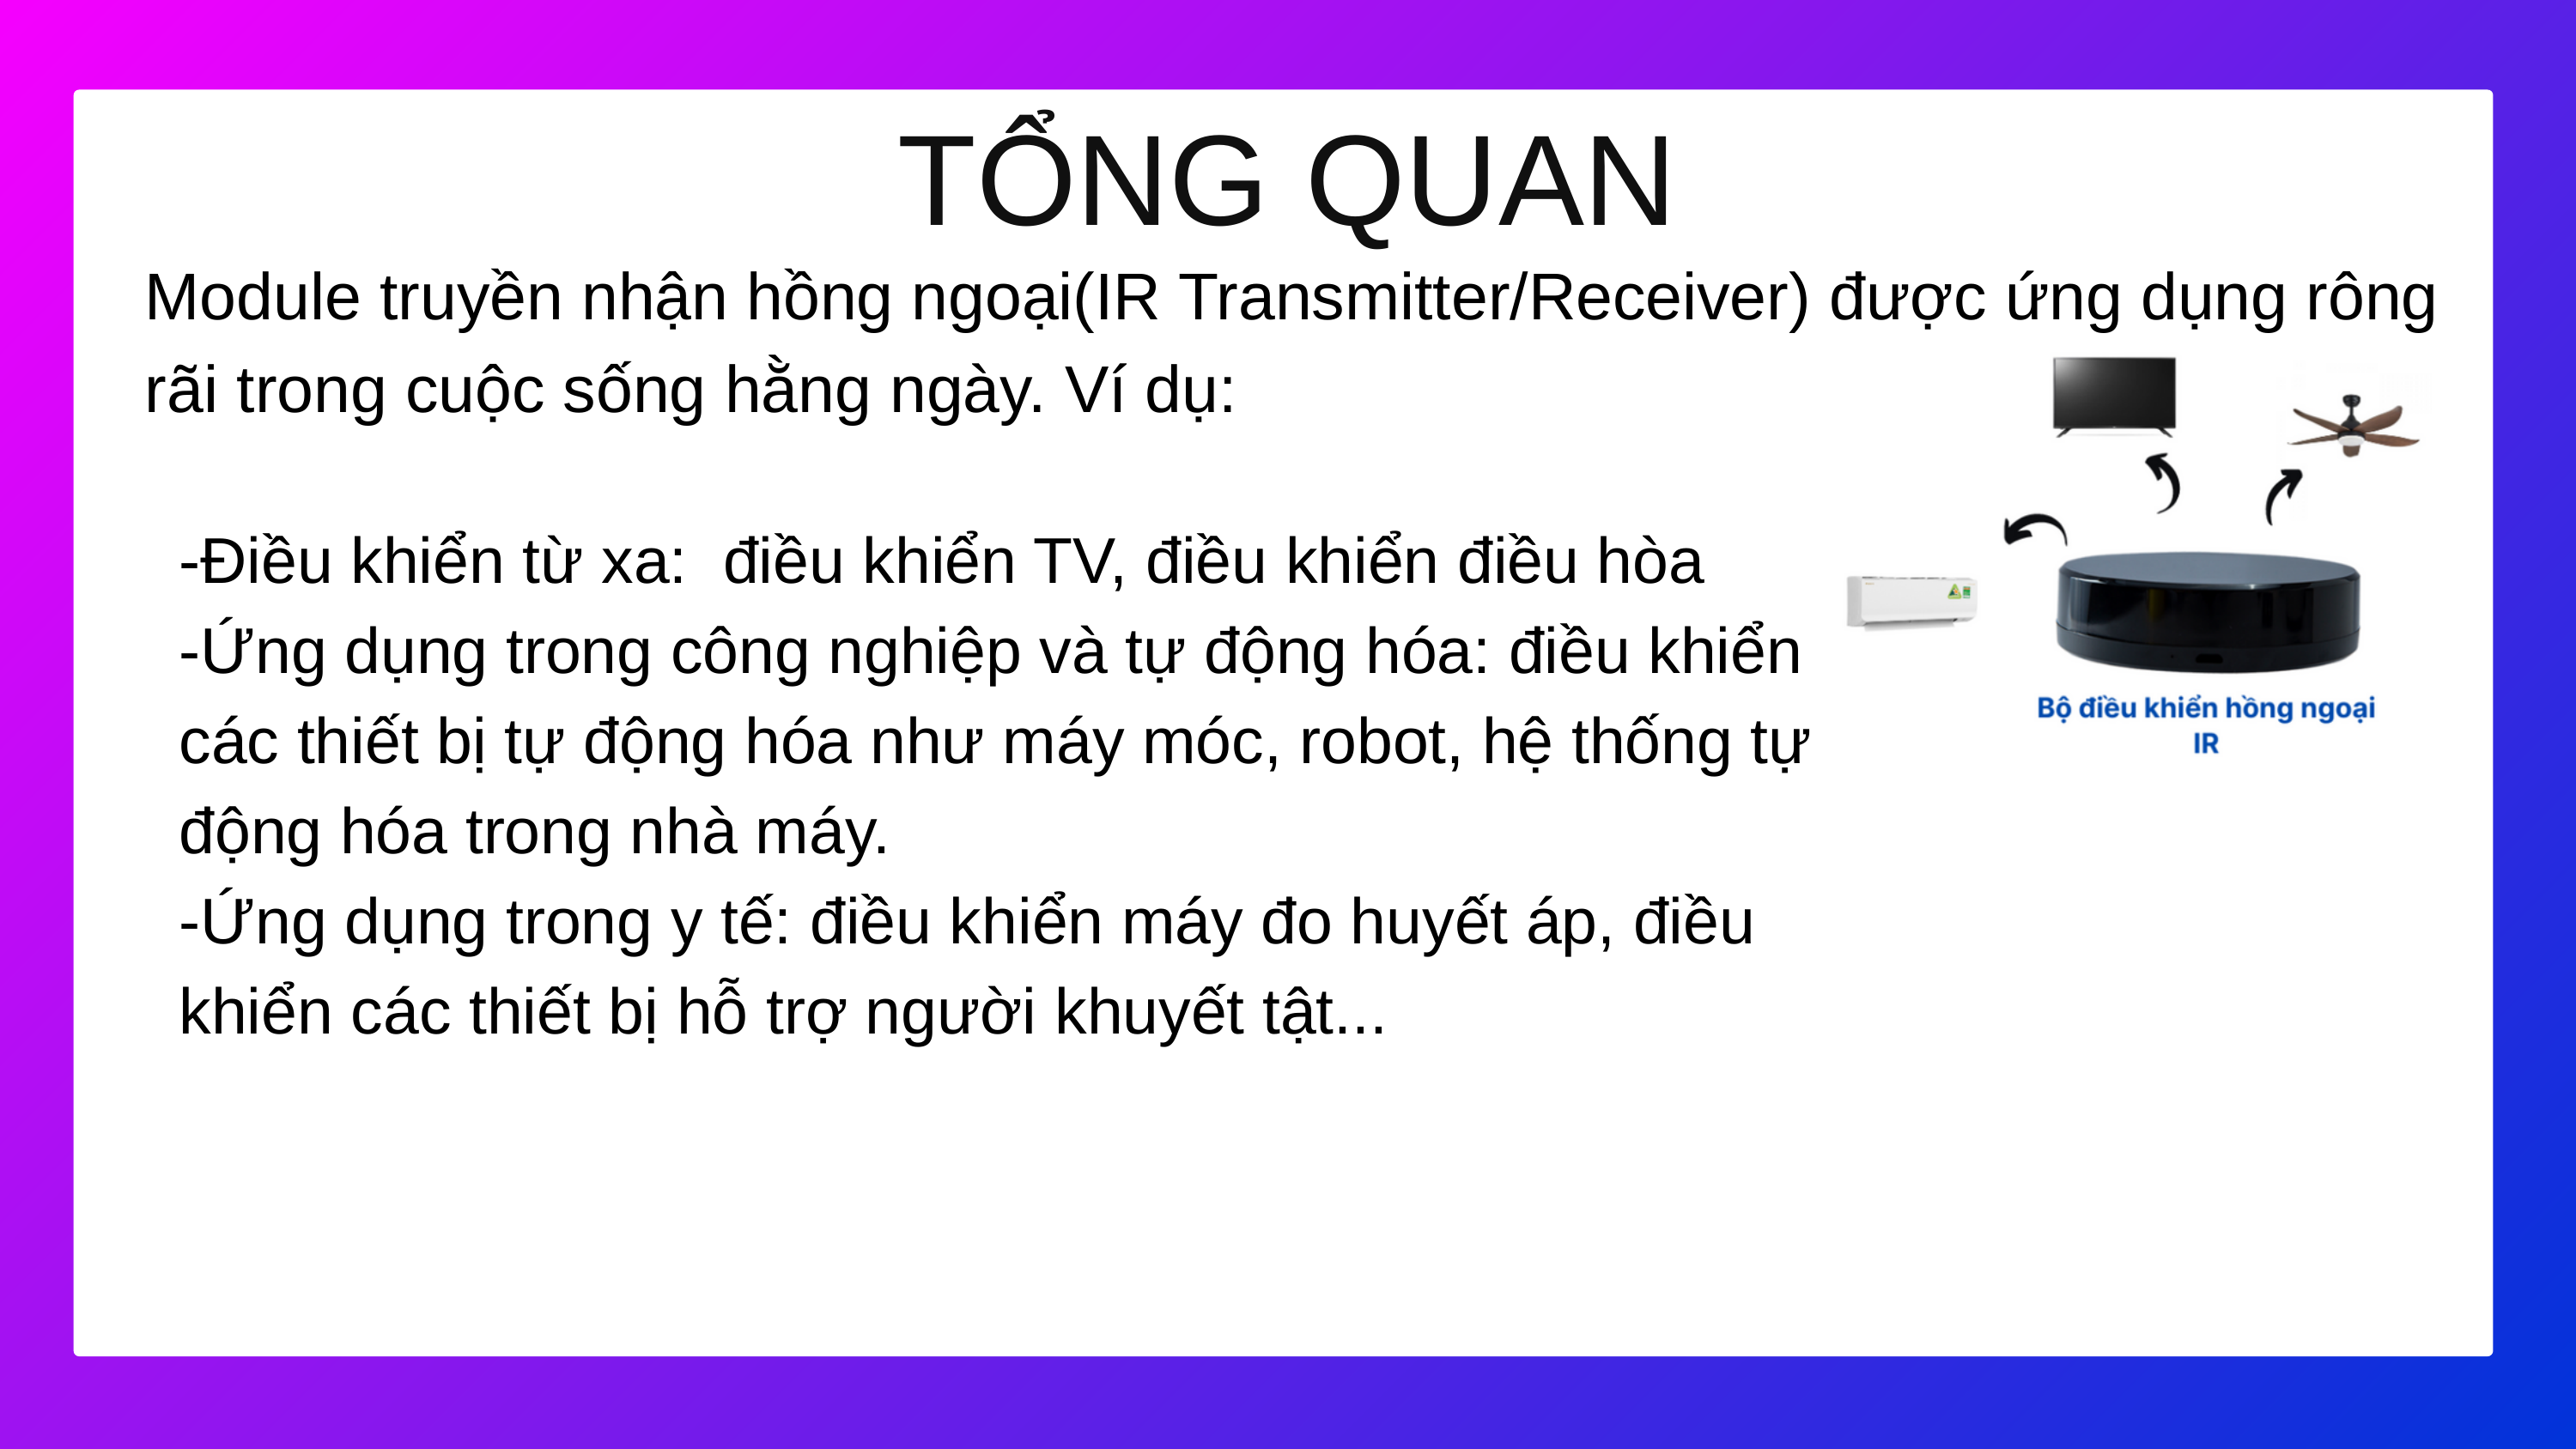

TỔNG QUAN
Module truyền nhận hồng ngoại(IR Transmitter/Receiver) được ứng dụng rông rãi trong cuộc sống hằng ngày. Ví dụ:

-Điều khiển từ xa:  điều khiển TV, điều khiển điều hòa
-Ứng dụng trong công nghiệp và tự động hóa: điều khiển các thiết bị tự động hóa như máy móc, robot, hệ thống tự động hóa trong nhà máy.
-Ứng dụng trong y tế: điều khiển máy đo huyết áp, điều khiển các thiết bị hỗ trợ người khuyết tật...